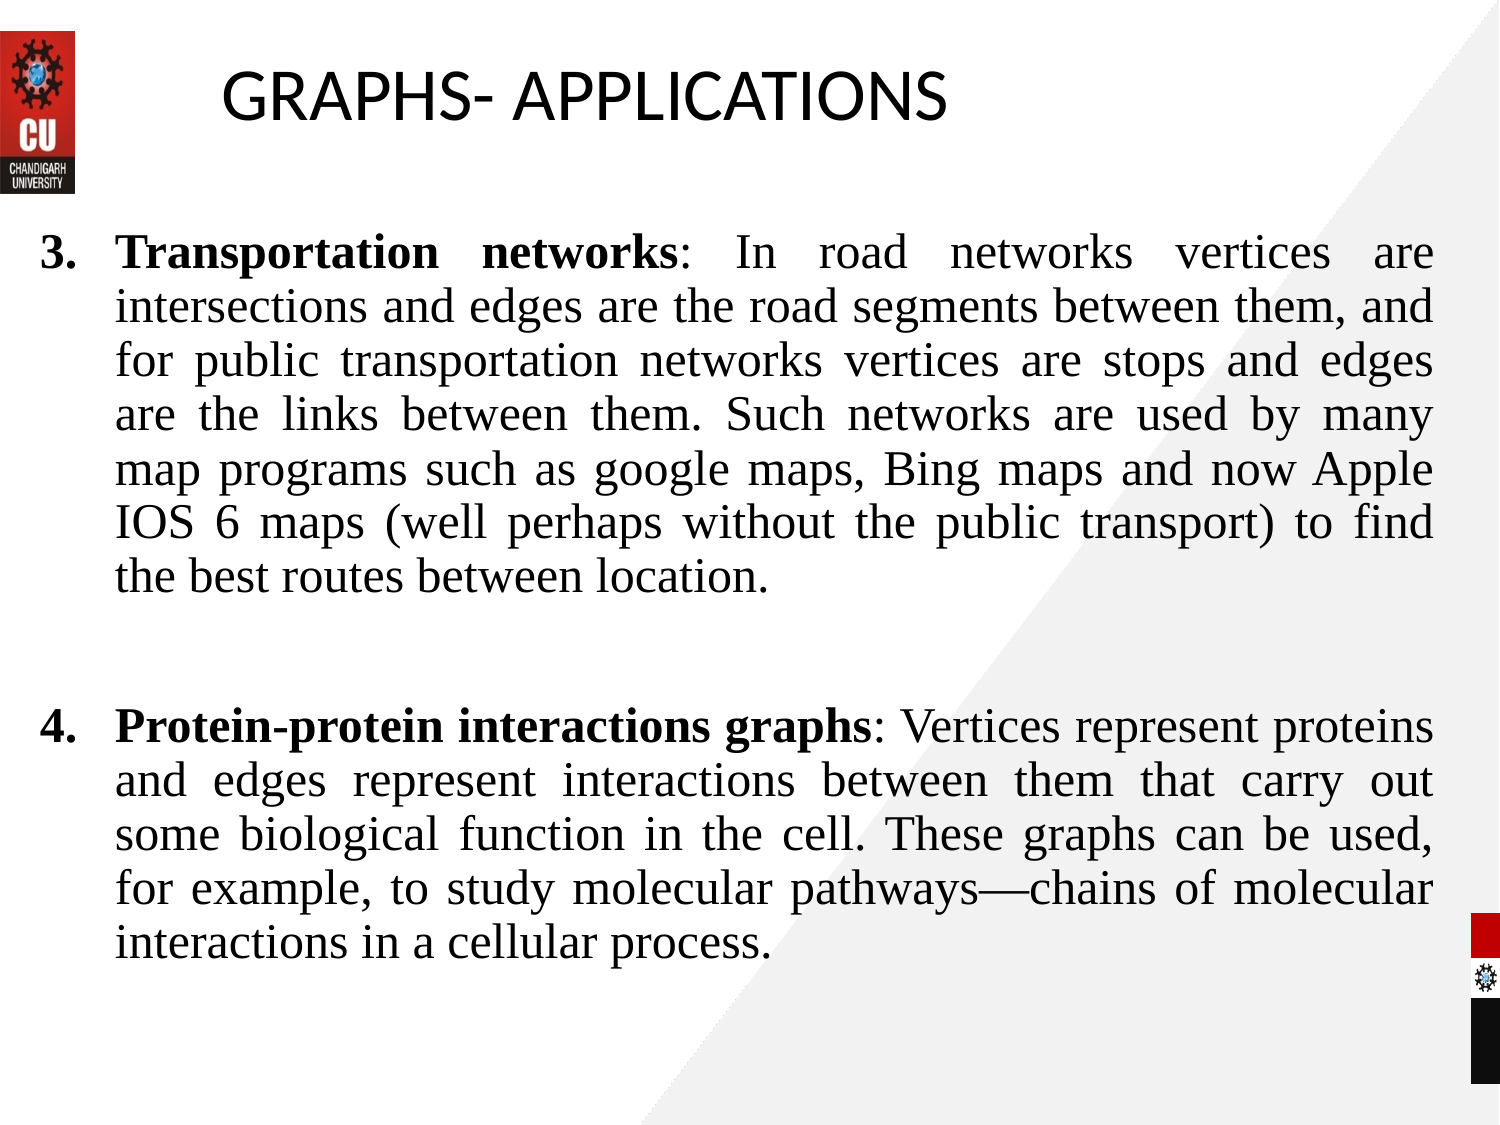

# GRAPHS- APPLICATIONS

Transportation networks: In road networks vertices are intersections and edges are the road segments between them, and for public transportation networks vertices are stops and edges are the links between them. Such networks are used by many map programs such as google maps, Bing maps and now Apple IOS 6 maps (well perhaps without the public transport) to find the best routes between location.

Protein-protein interactions graphs: Vertices represent proteins and edges represent interactions between them that carry out some biological function in the cell. These graphs can be used, for example, to study molecular pathways—chains of molecular interactions in a cellular process.